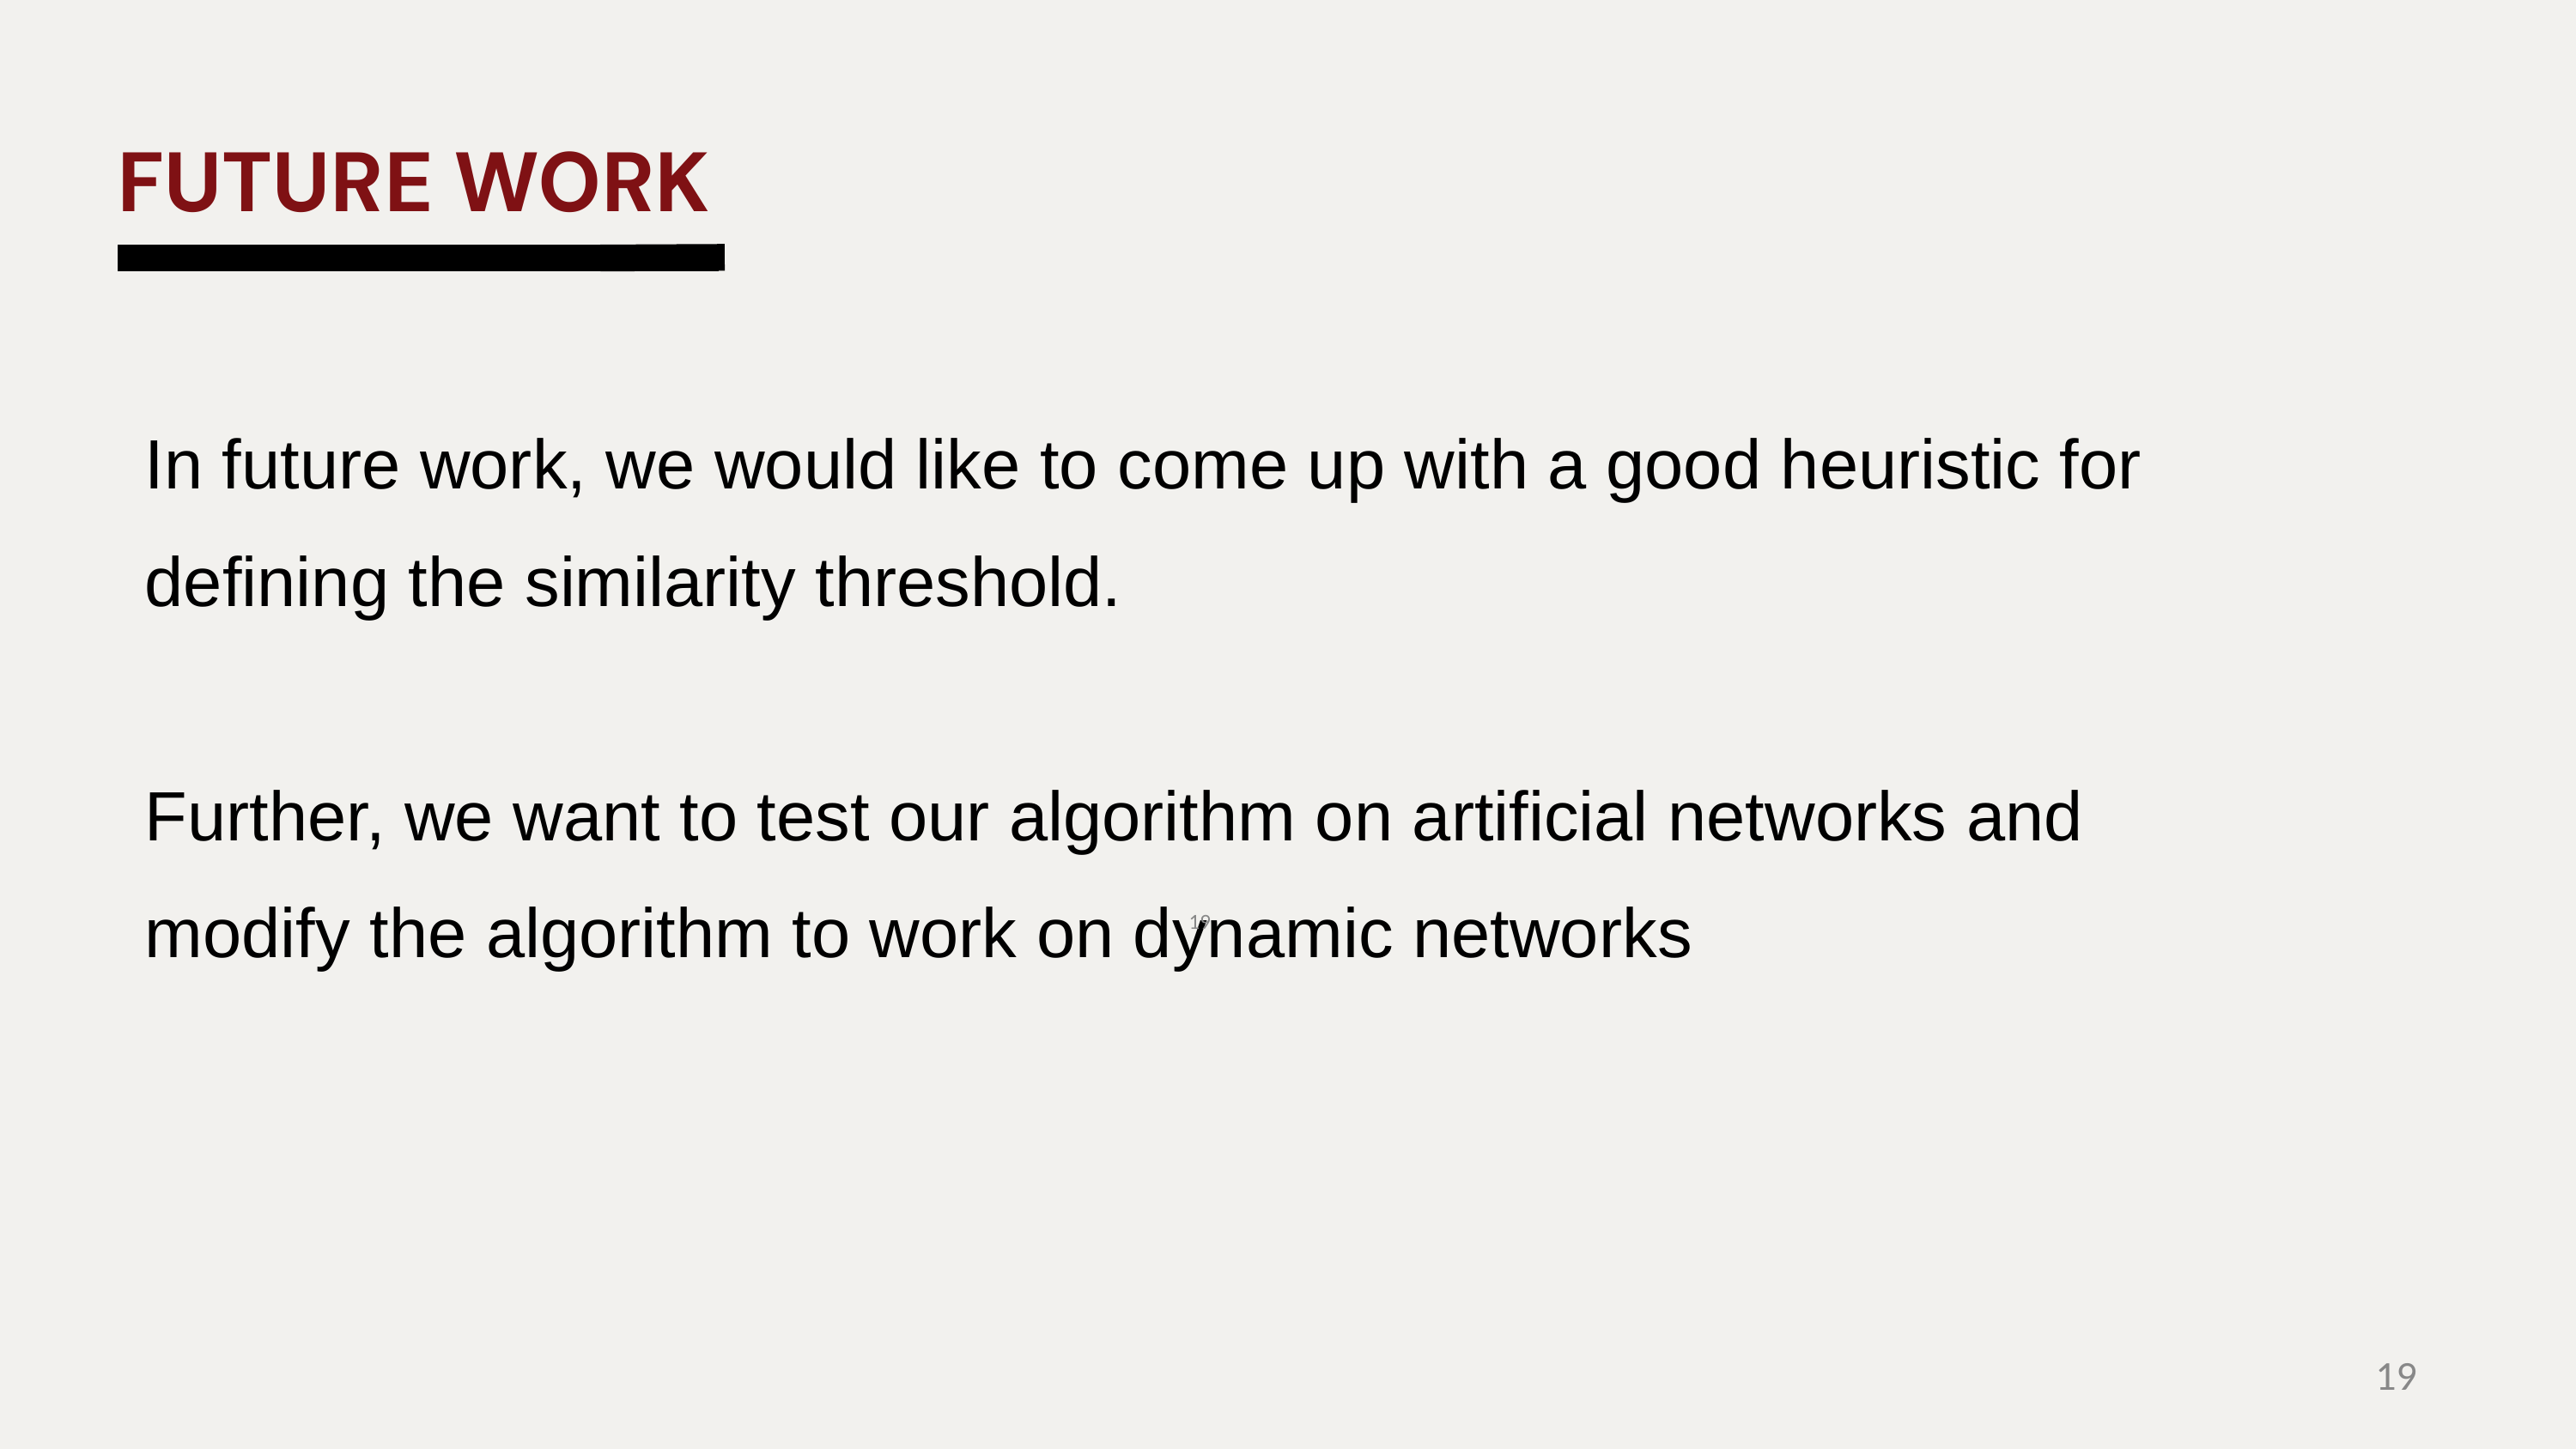

FUTURE WORK
In future work, we would like to come up with a good heuristic for defining the similarity threshold.

Further, we want to test our algorithm on artificial networks and modify the algorithm to work on dynamic networks
19
19